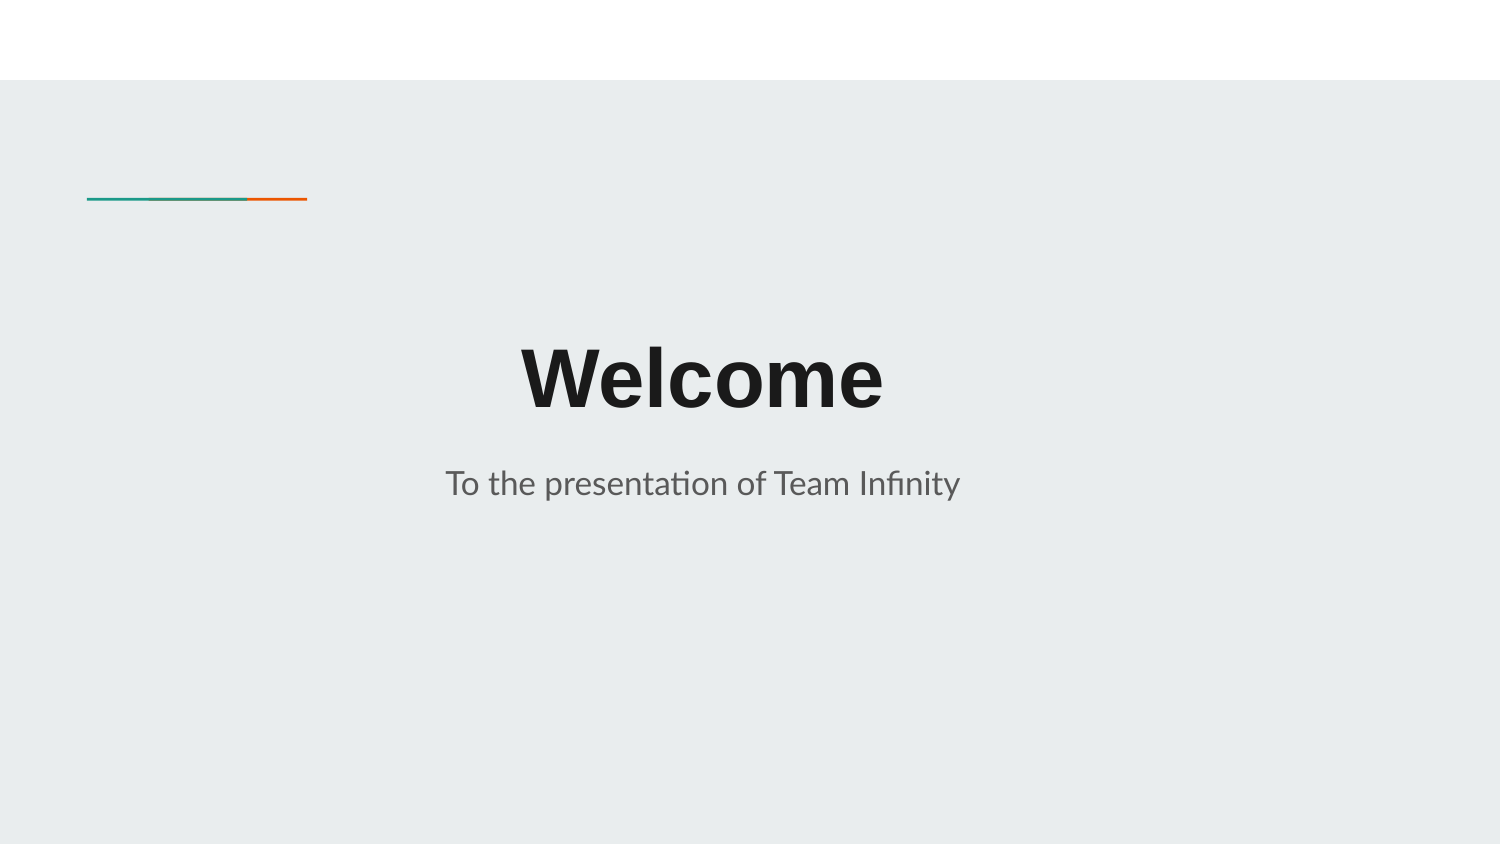

# Welcome

To the presentation of Team Infinity